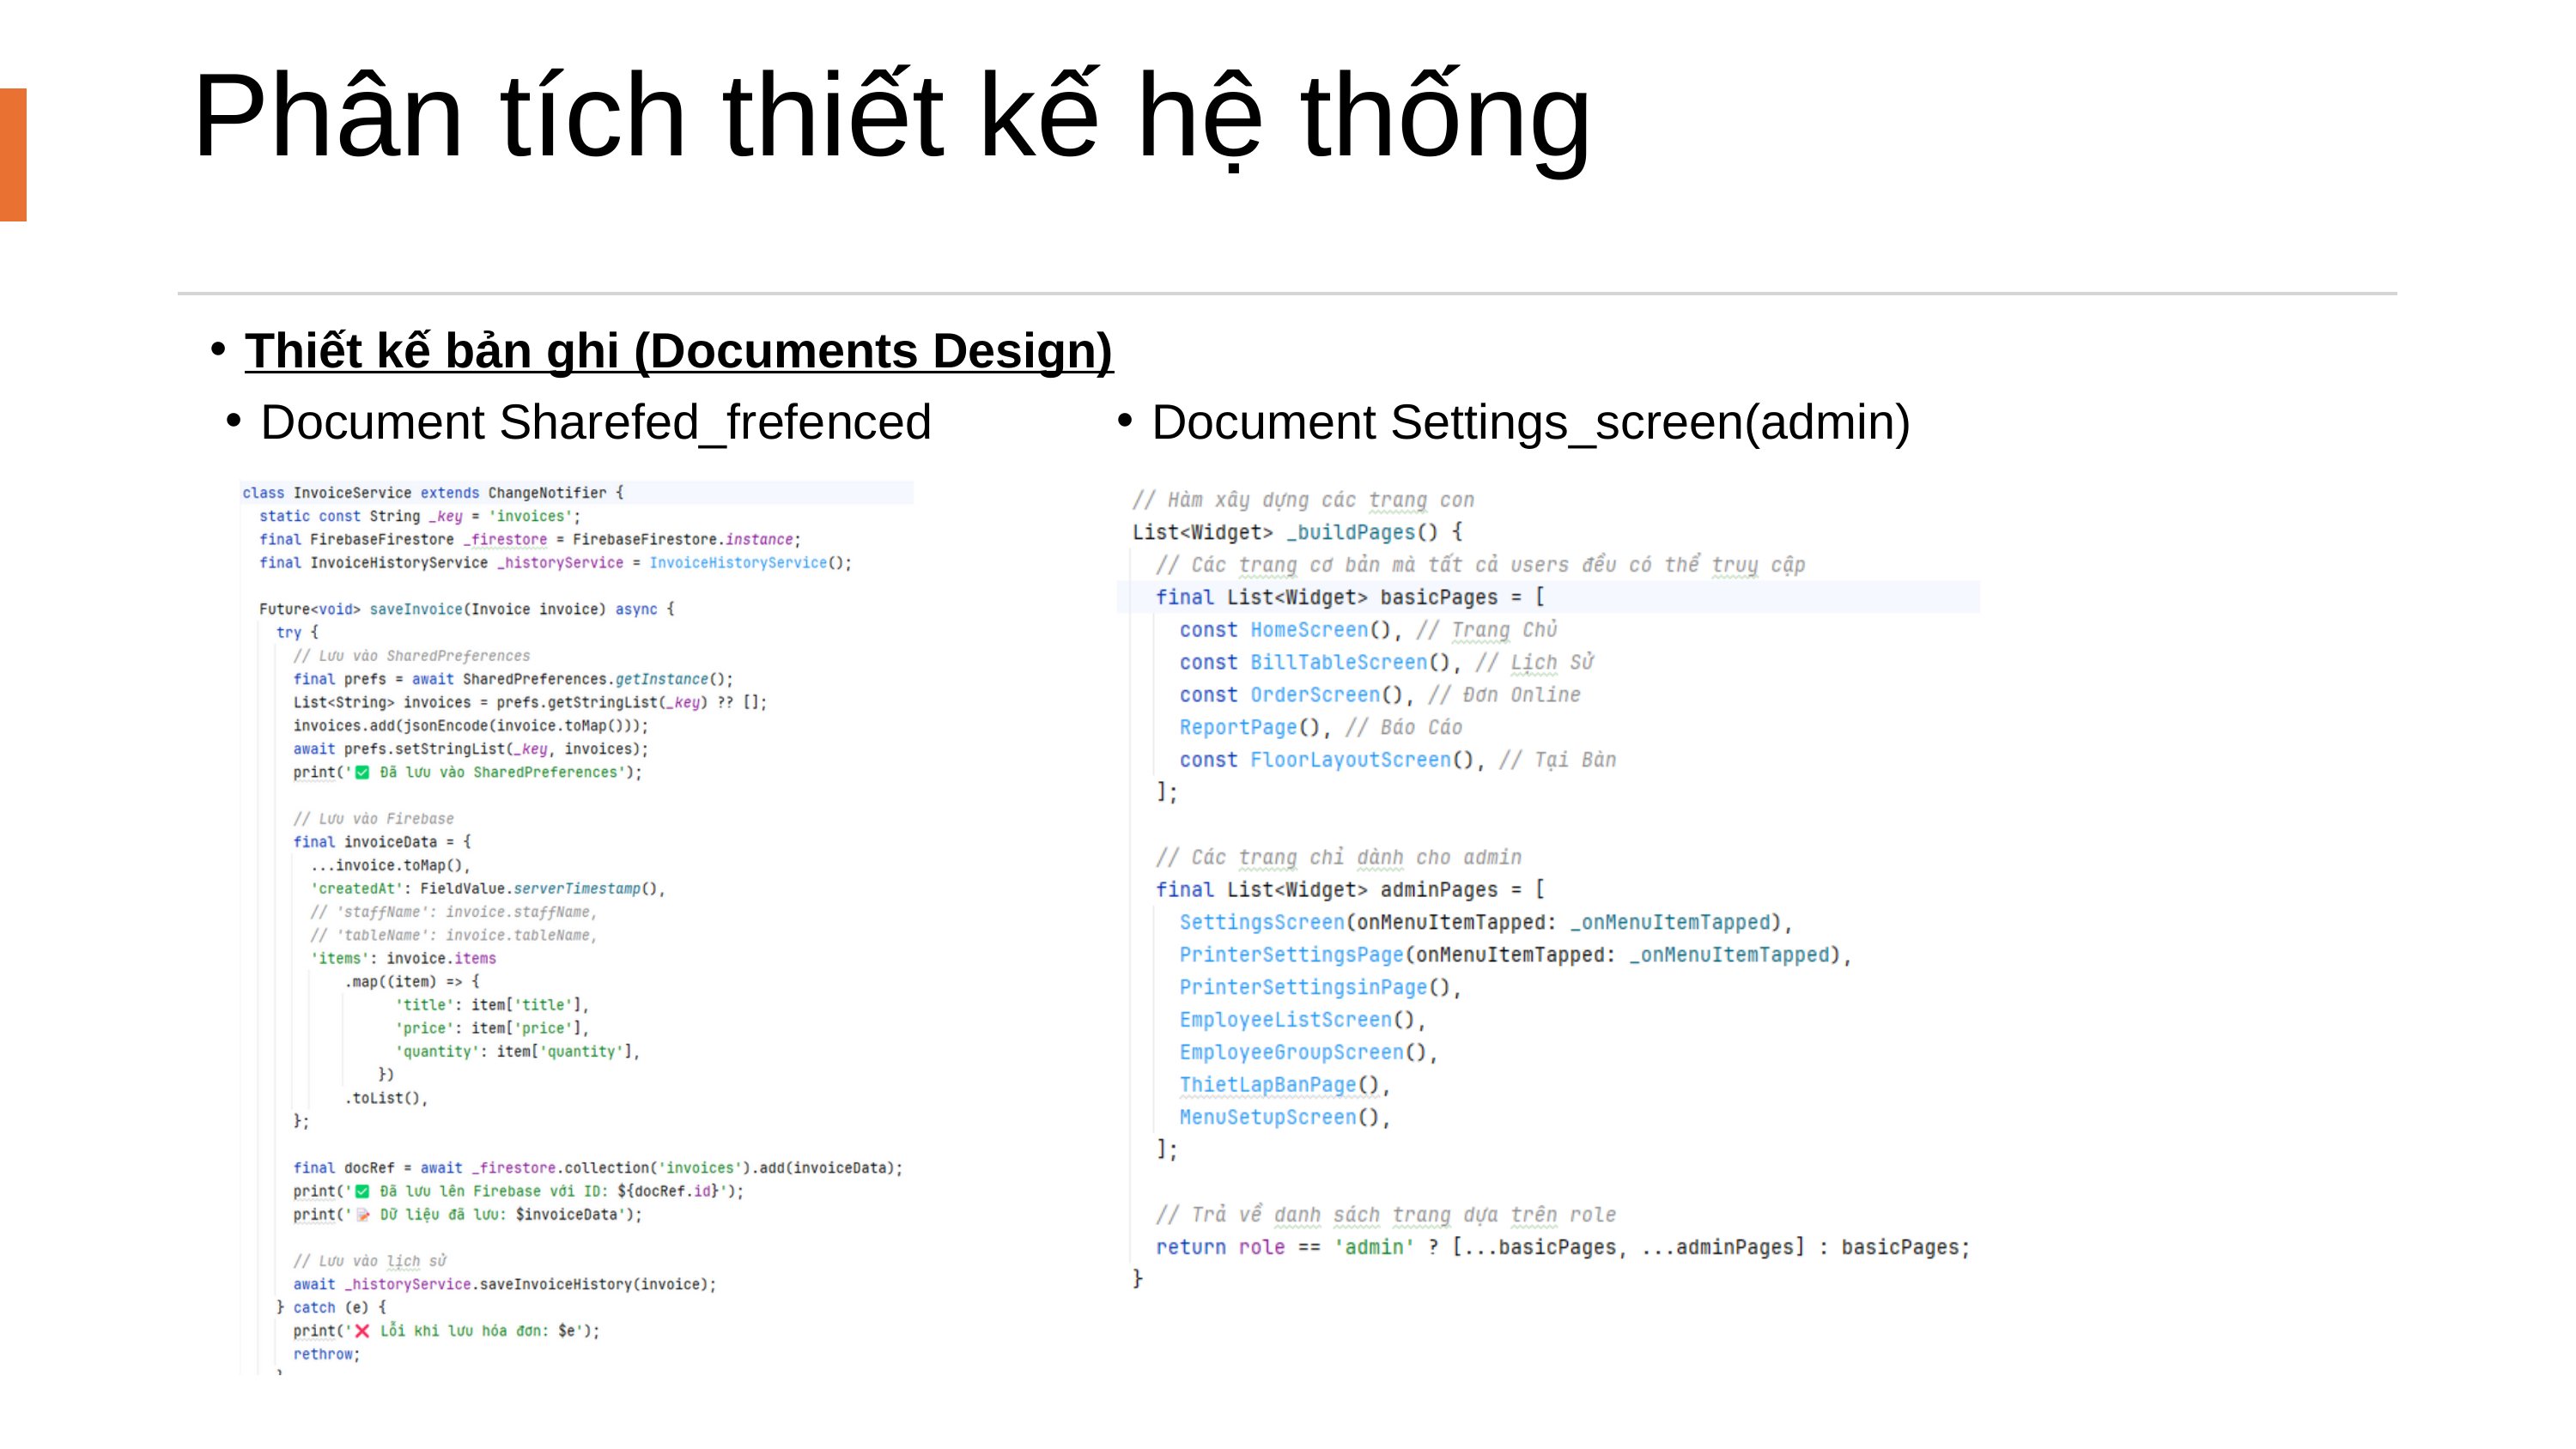

Phân tích thiết kế hệ thống

Thiết kế bản ghi (Documents Design)
Document Sharefed_frefenced
Document Settings_screen(admin)